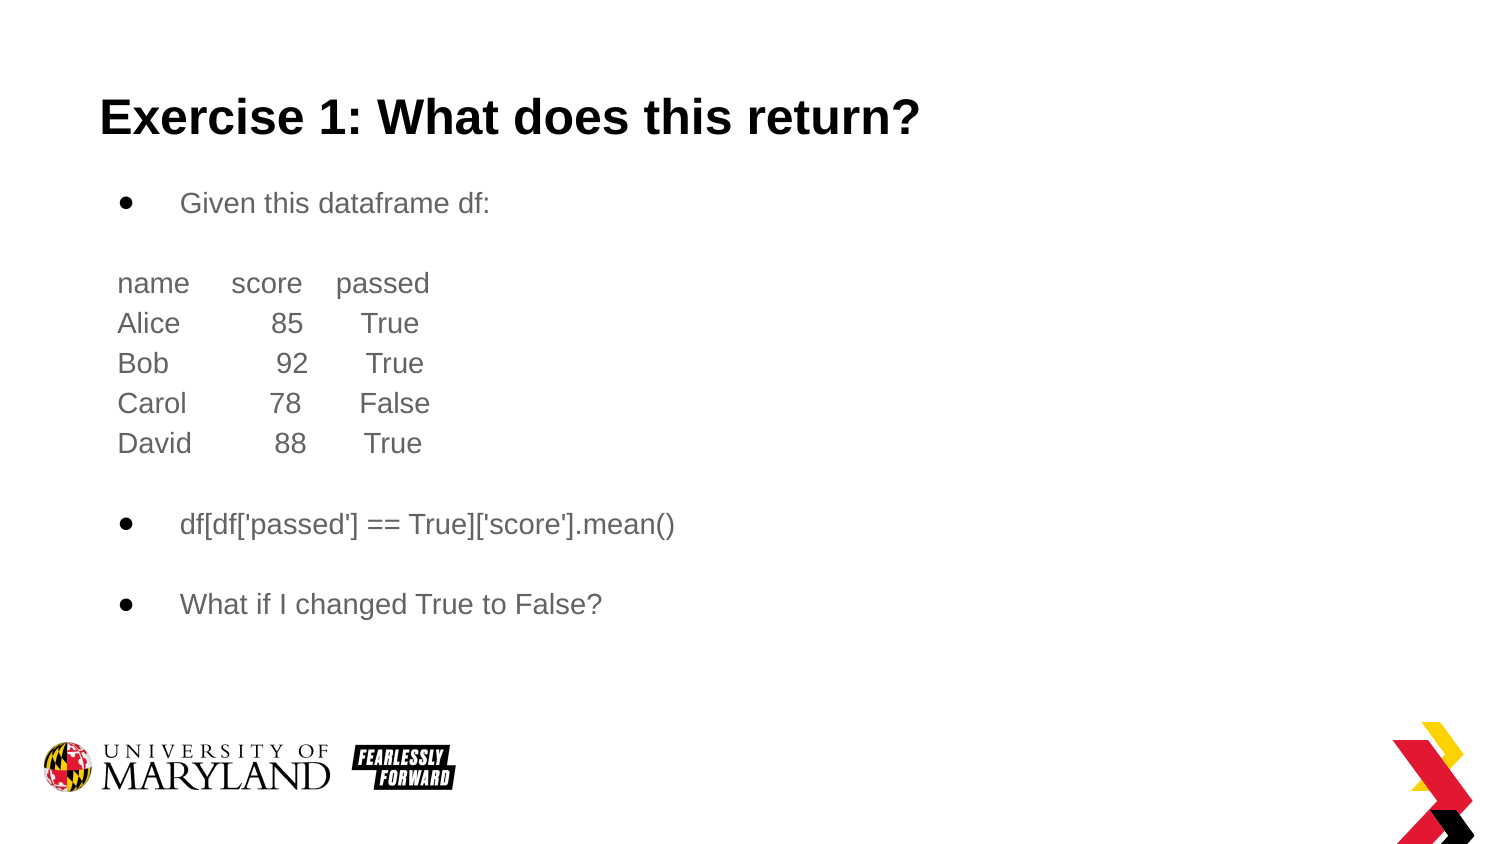

# Exercise 1: What does this return?
Given this dataframe df:

name     score    passed
Alice           85       True
Bob             92       True
Carol          78       False
David          88       True

df[df['passed'] == True]['score'].mean()

What if I changed True to False?